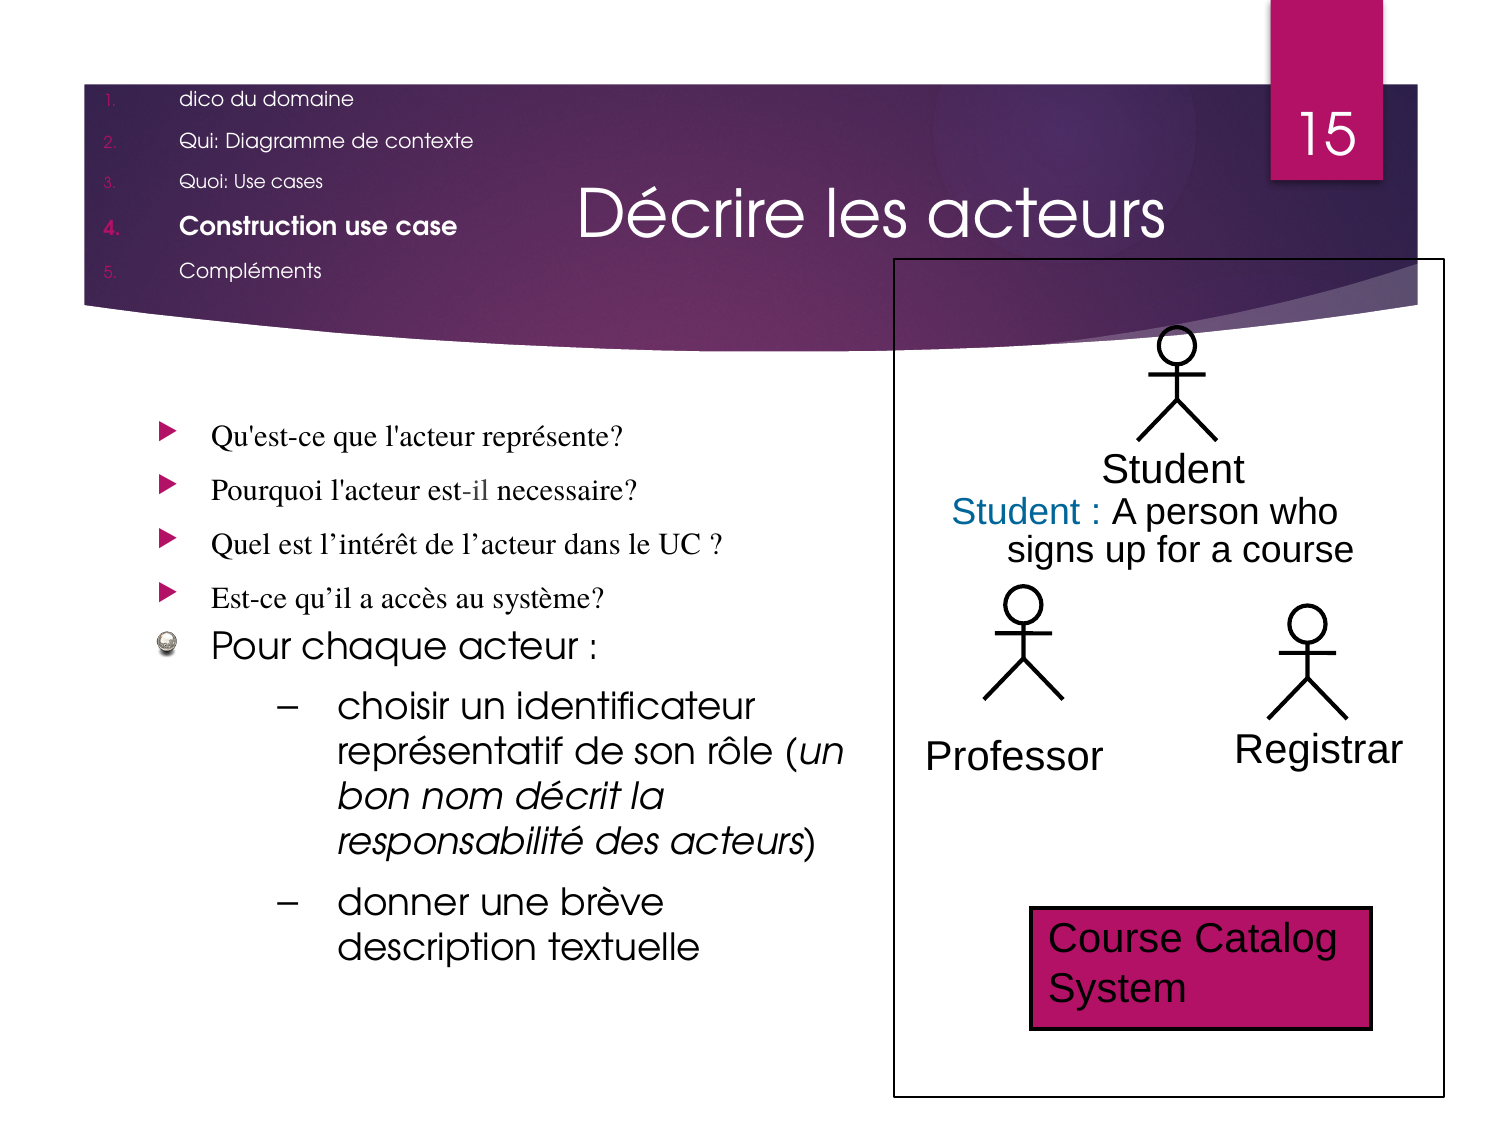

1. acteurs
15
dico du domaine
Qui: Diagramme de contexte
Quoi: Use cases
Construction use case
Compléments
# Décrire les acteurs

Qu'est-ce que l'acteur représente?
Pourquoi l'acteur est-il necessaire?
Quel est l’intérêt de l’acteur dans le UC ?
Est-ce qu’il a accès au système?
Pour chaque acteur :
choisir un identificateur représentatif de son rôle (un bon nom décrit la responsabilité des acteurs)
donner une brève description textuelle

Student : A person who signs up for a course
Student

Registrar
Professor
Course Catalog
System